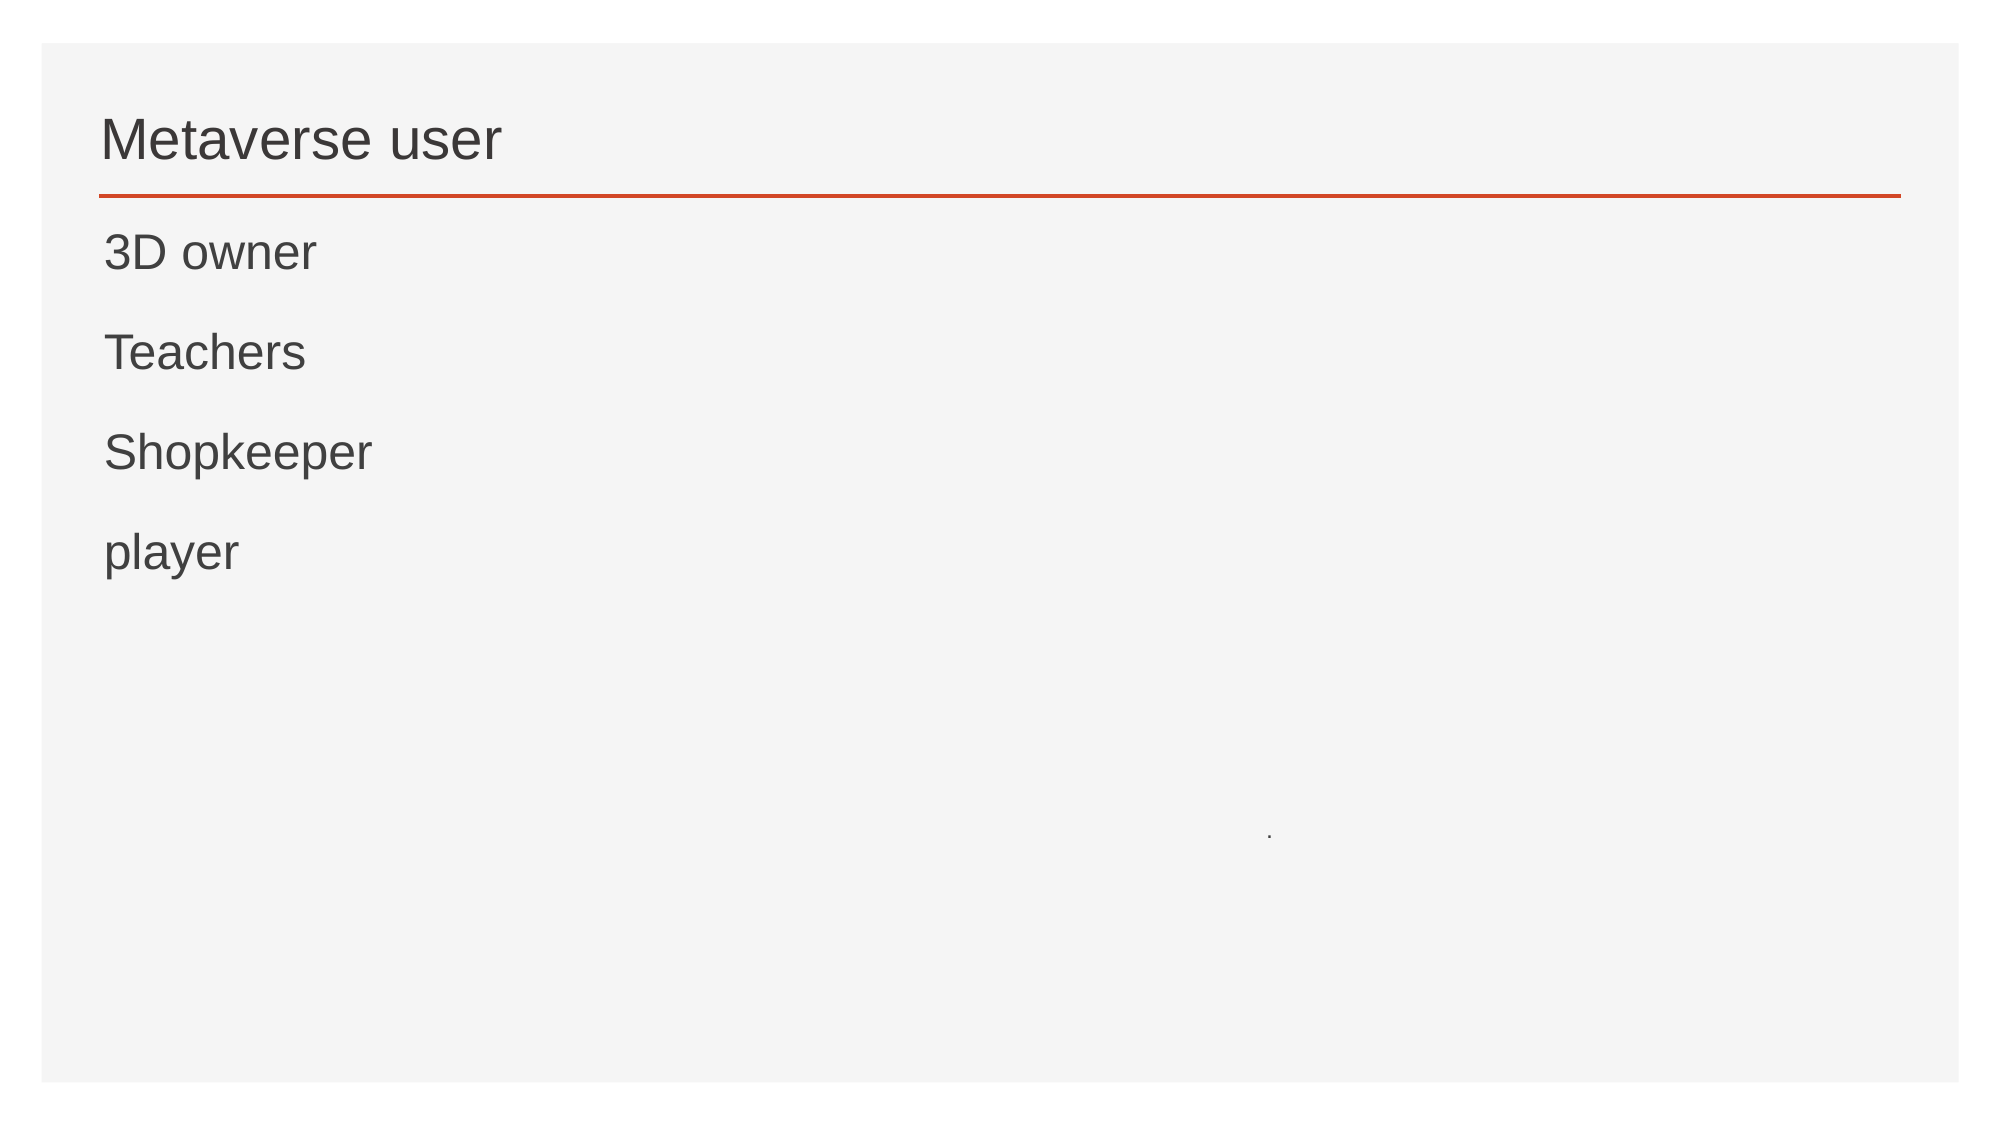

# Metaverse user
3D owner
Teachers
Shopkeeper
player

.